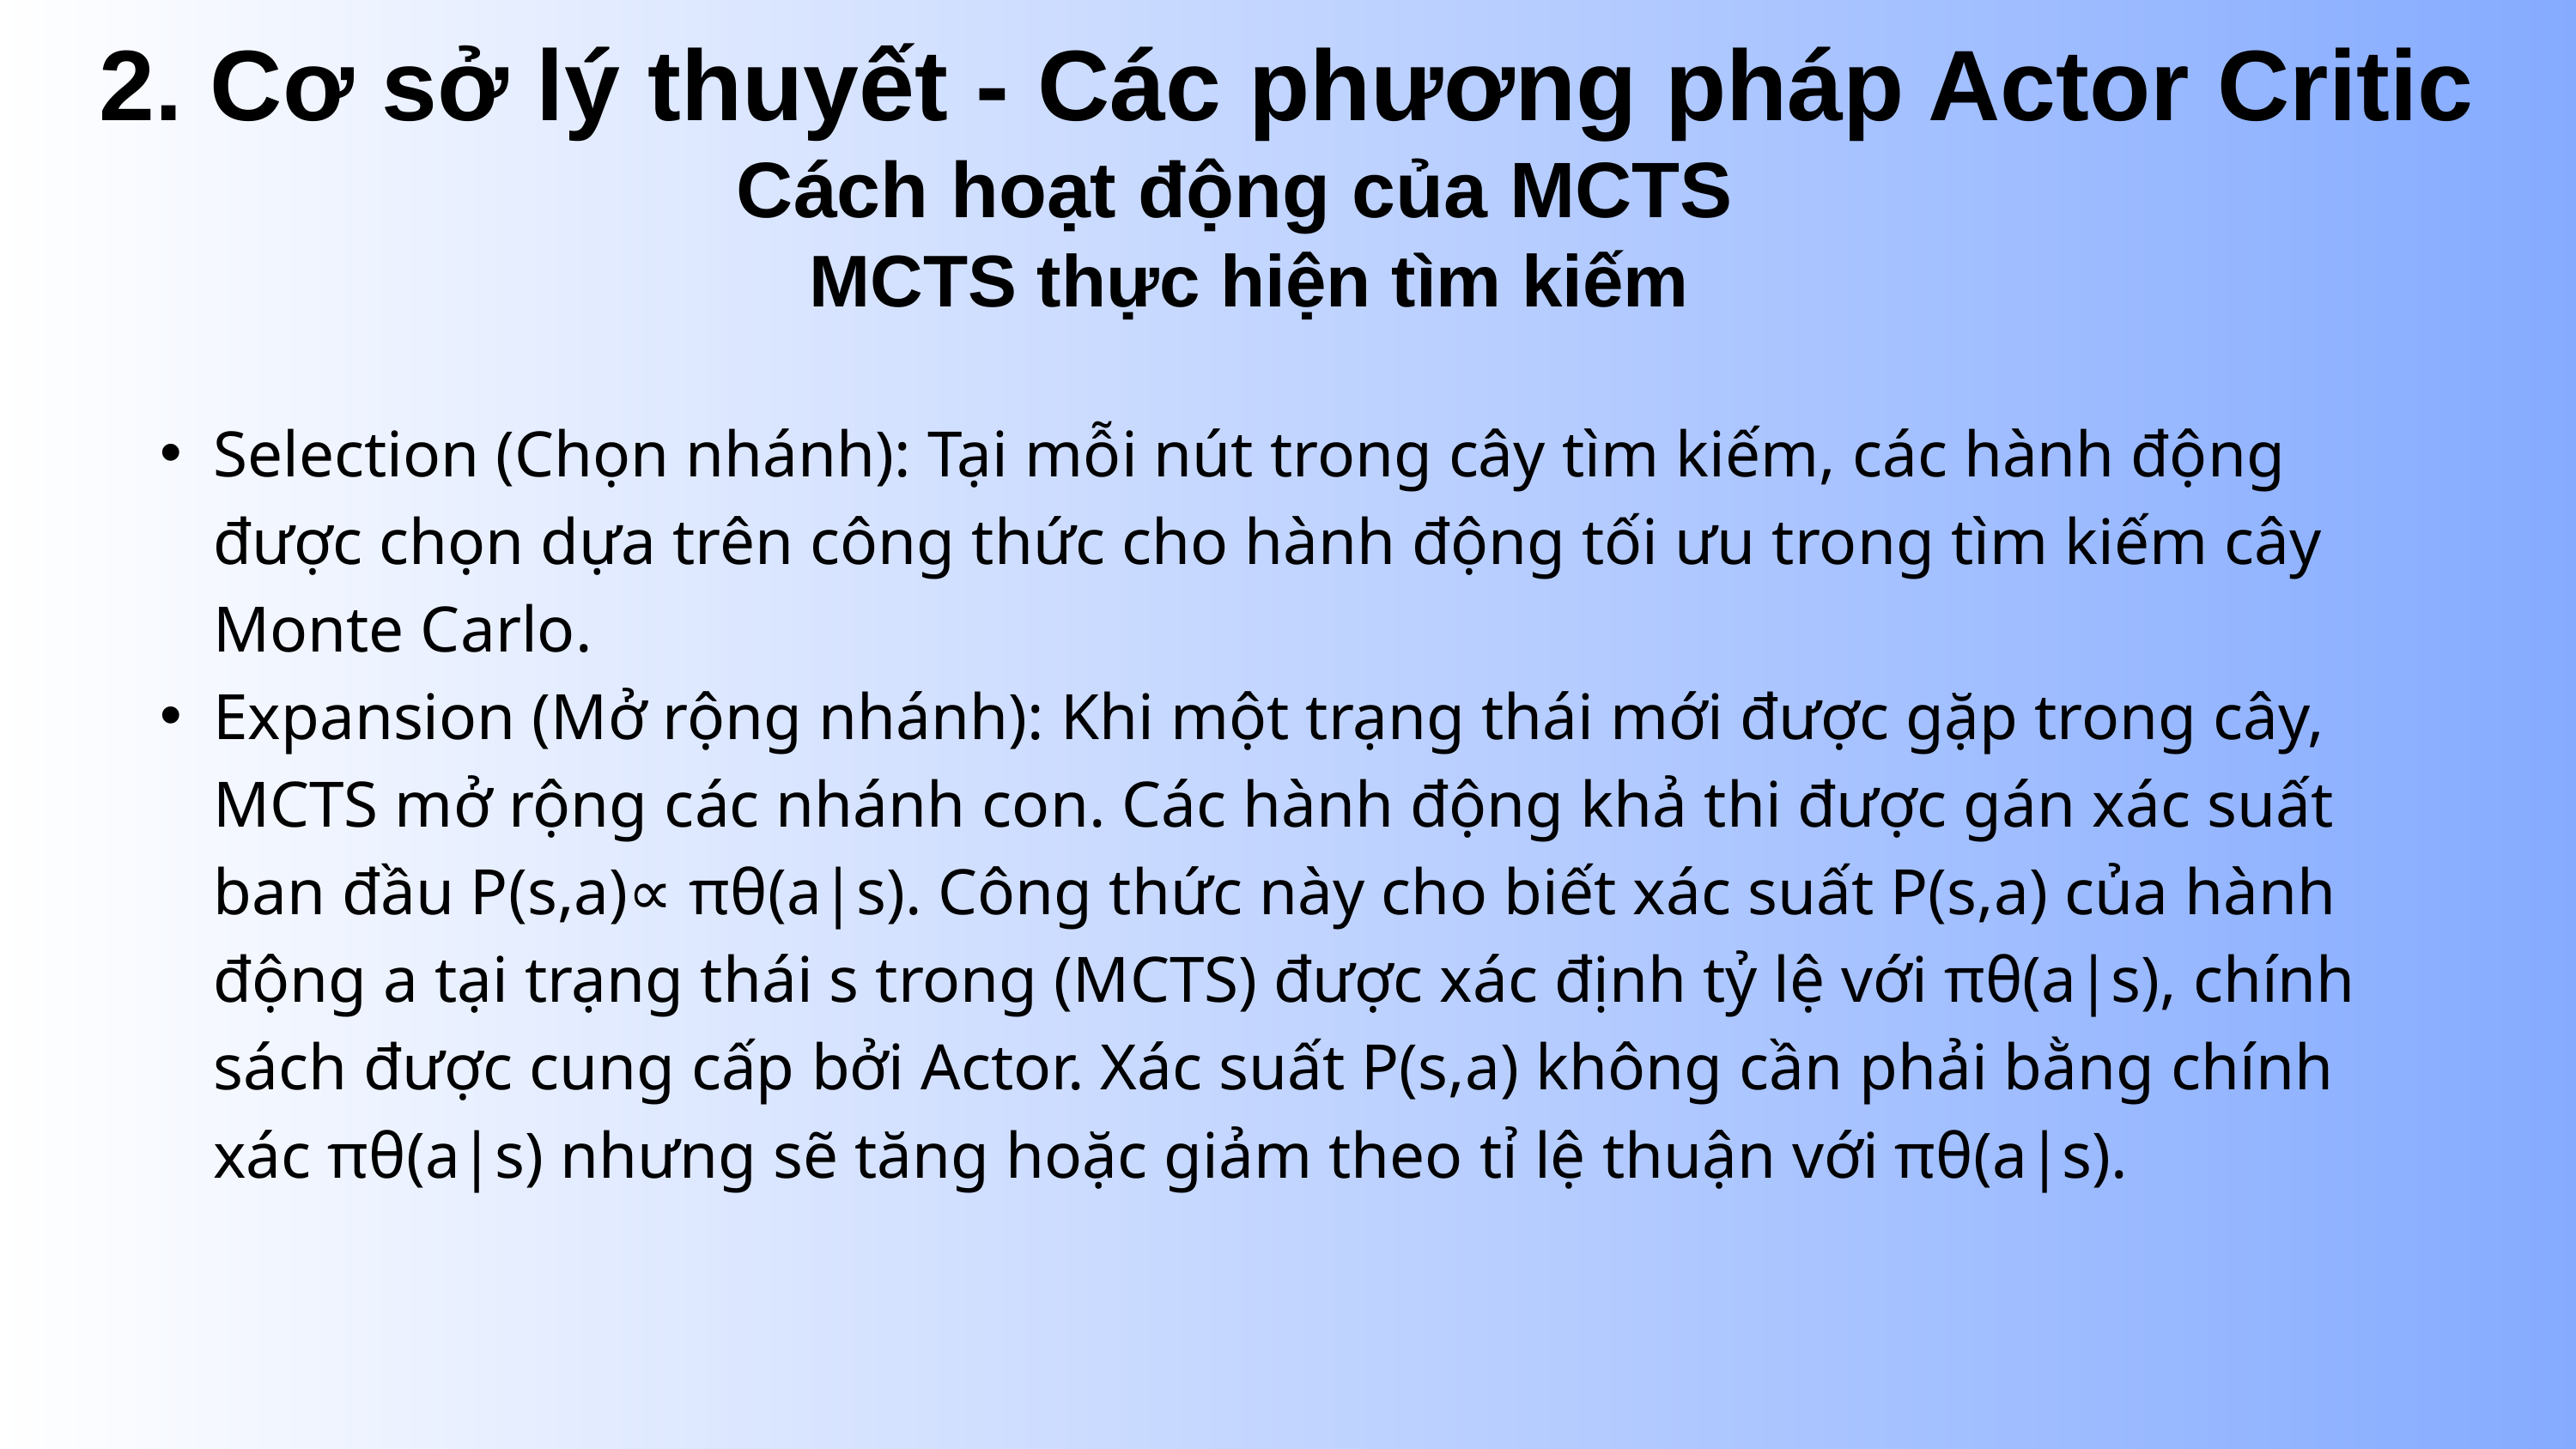

2. Cơ sở lý thuyết - Các phương pháp Actor Critic
Cách hoạt động của MCTS
MCTS thực hiện tìm kiếm
Selection (Chọn nhánh): Tại mỗi nút trong cây tìm kiếm, các hành động được chọn dựa trên công thức cho hành động tối ưu trong tìm kiếm cây Monte Carlo.
Expansion (Mở rộng nhánh): Khi một trạng thái mới được gặp trong cây, MCTS mở rộng các nhánh con. Các hành động khả thi được gán xác suất ban đầu P(s,a)∝ πθ(a|s). Công thức này cho biết xác suất P(s,a) của hành động a tại trạng thái s trong (MCTS) được xác định tỷ lệ với πθ(a|s), chính sách được cung cấp bởi Actor. Xác suất P(s,a) không cần phải bằng chính xác πθ(a|s) nhưng sẽ tăng hoặc giảm theo tỉ lệ thuận với πθ(a|s).